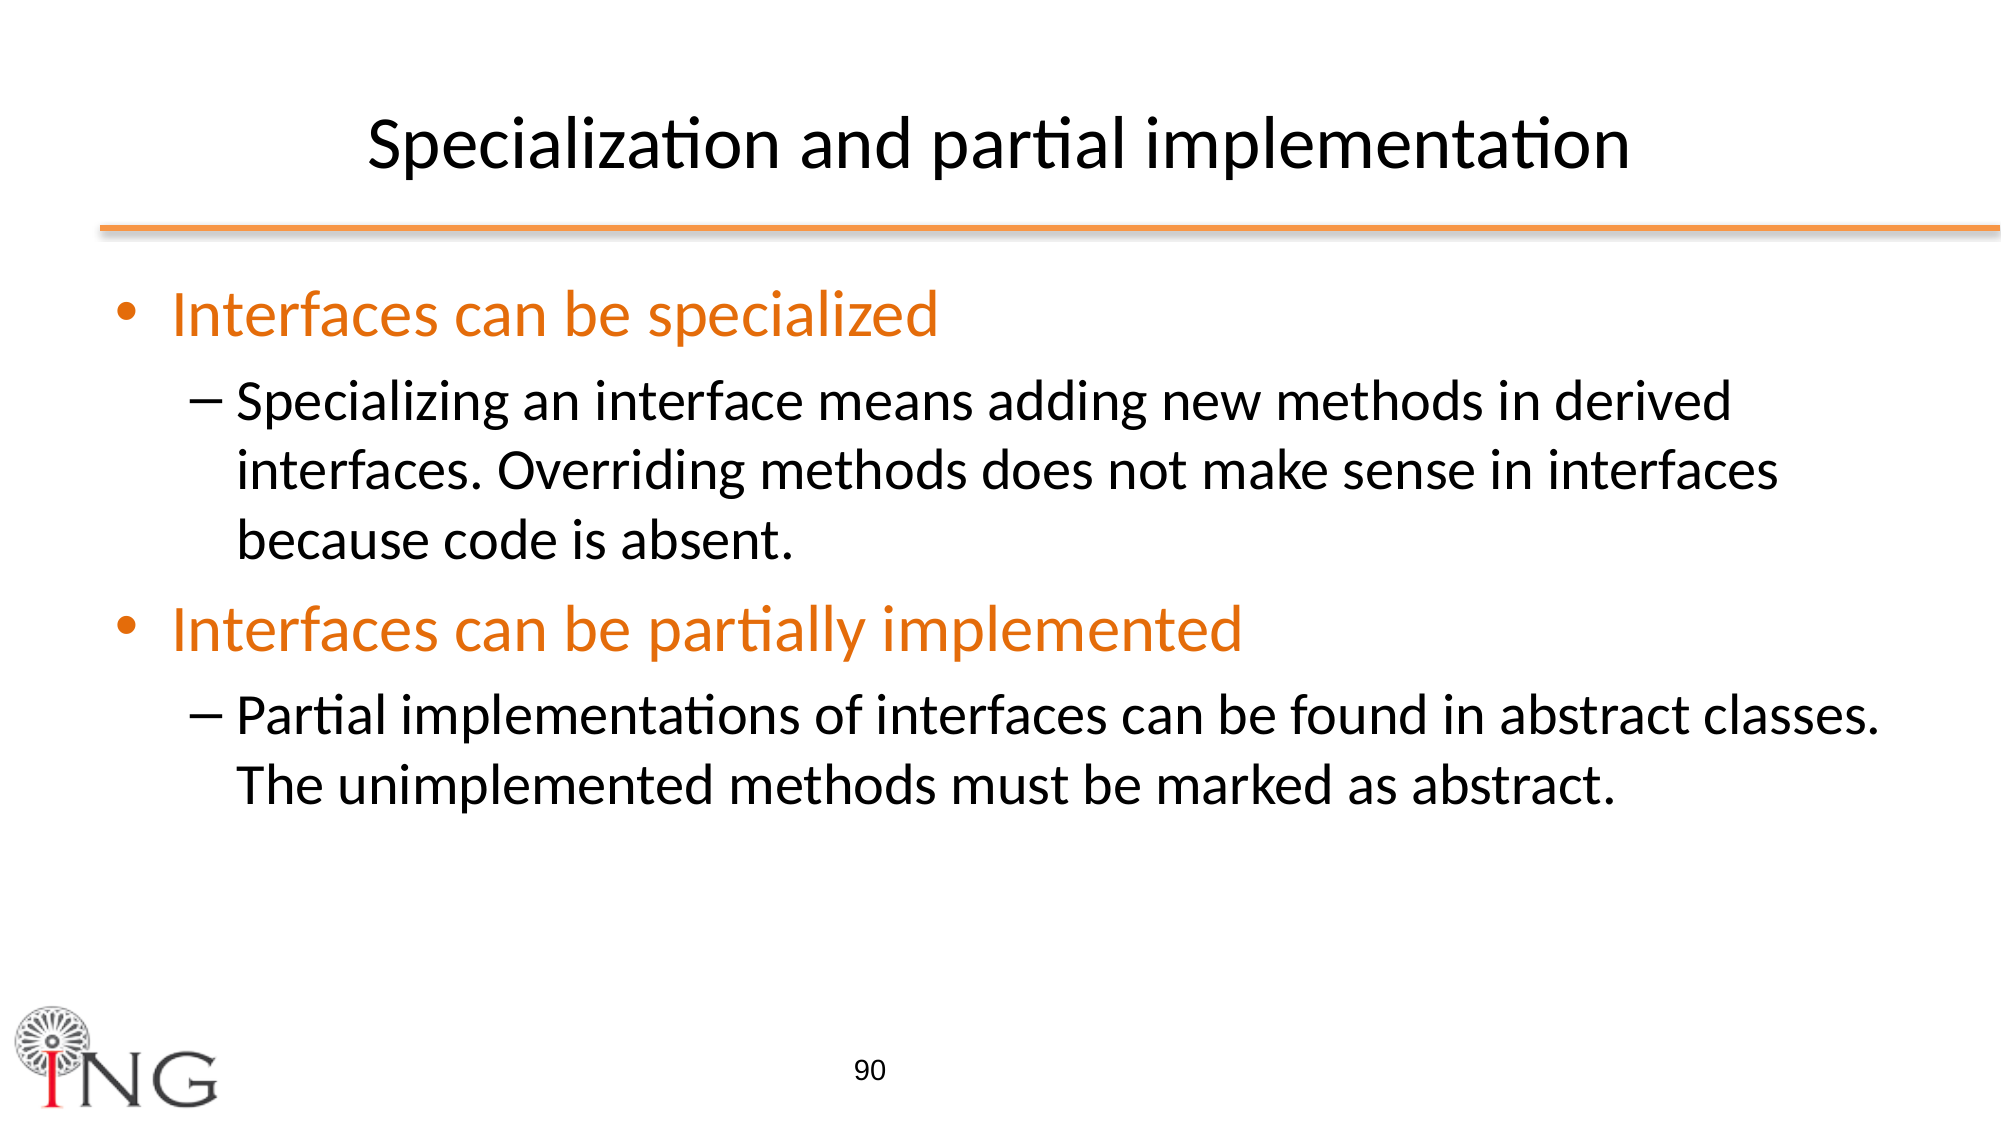

# Specialization and partial implementation
Interfaces can be specialized
Specializing an interface means adding new methods in derived interfaces. Overriding methods does not make sense in interfaces because code is absent.
Interfaces can be partially implemented
Partial implementations of interfaces can be found in abstract classes. The unimplemented methods must be marked as abstract.

90